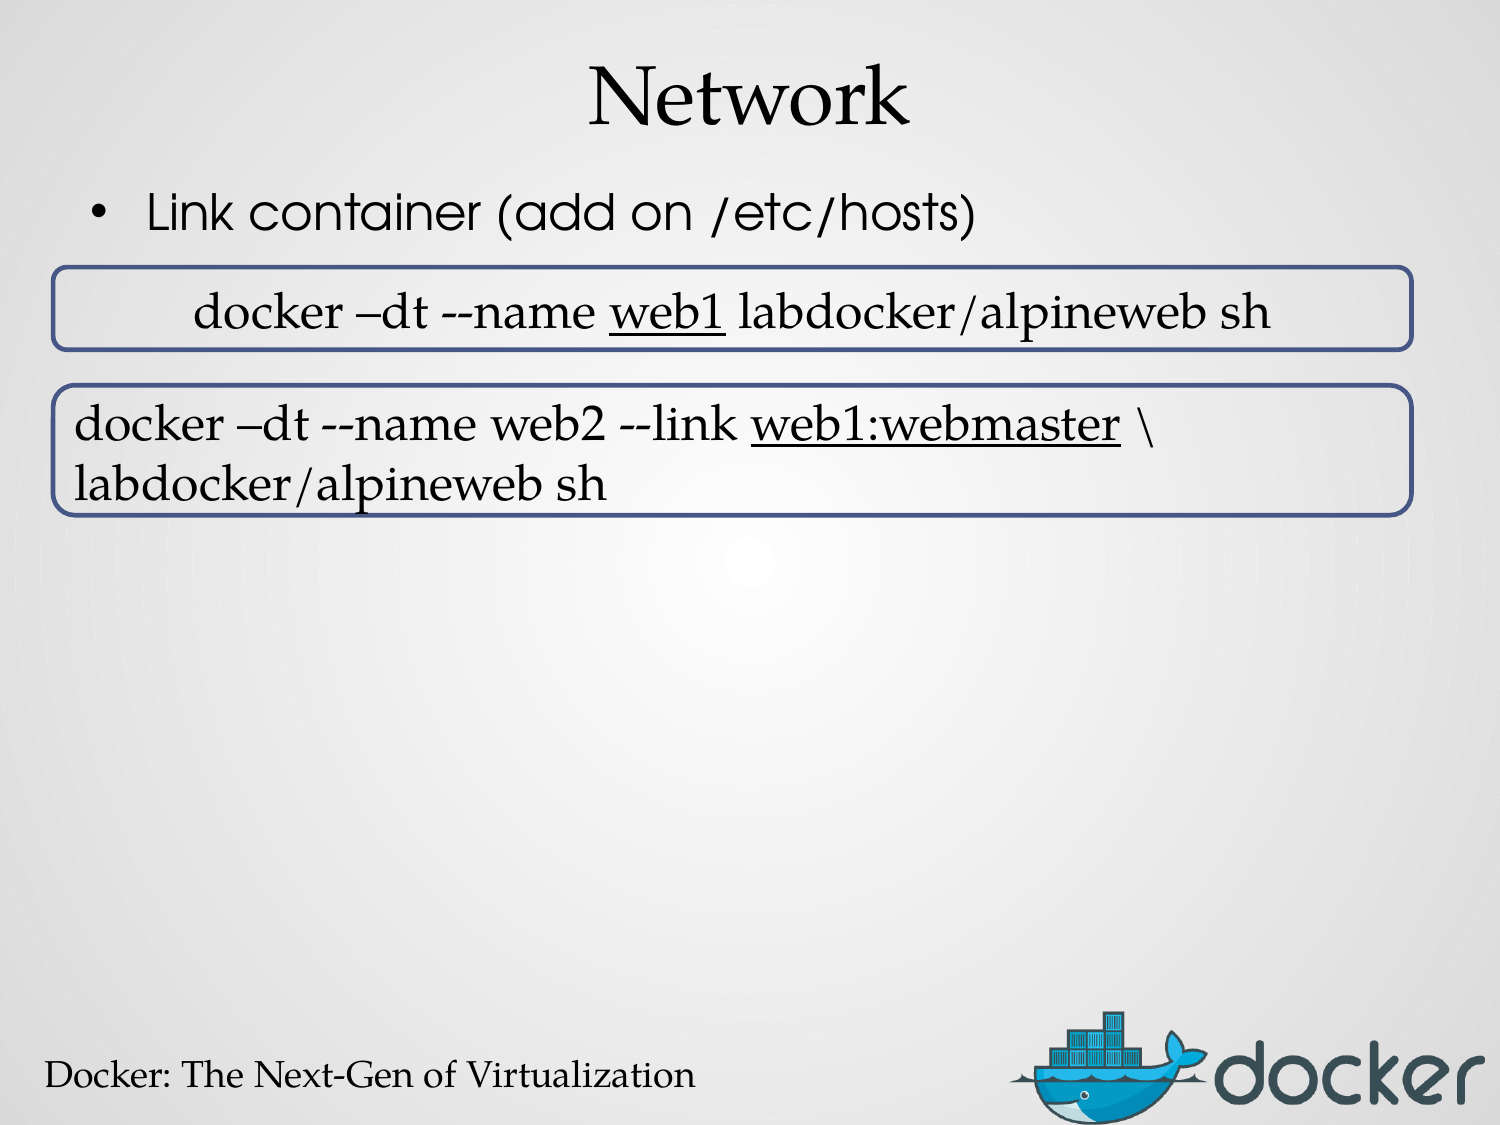

# Network
Link container (add on /etc/hosts)
docker –dt --name web1 labdocker/alpineweb sh
docker –dt --name web2 --link web1:webmaster \ labdocker/alpineweb sh
Docker: The Next-Gen of Virtualization